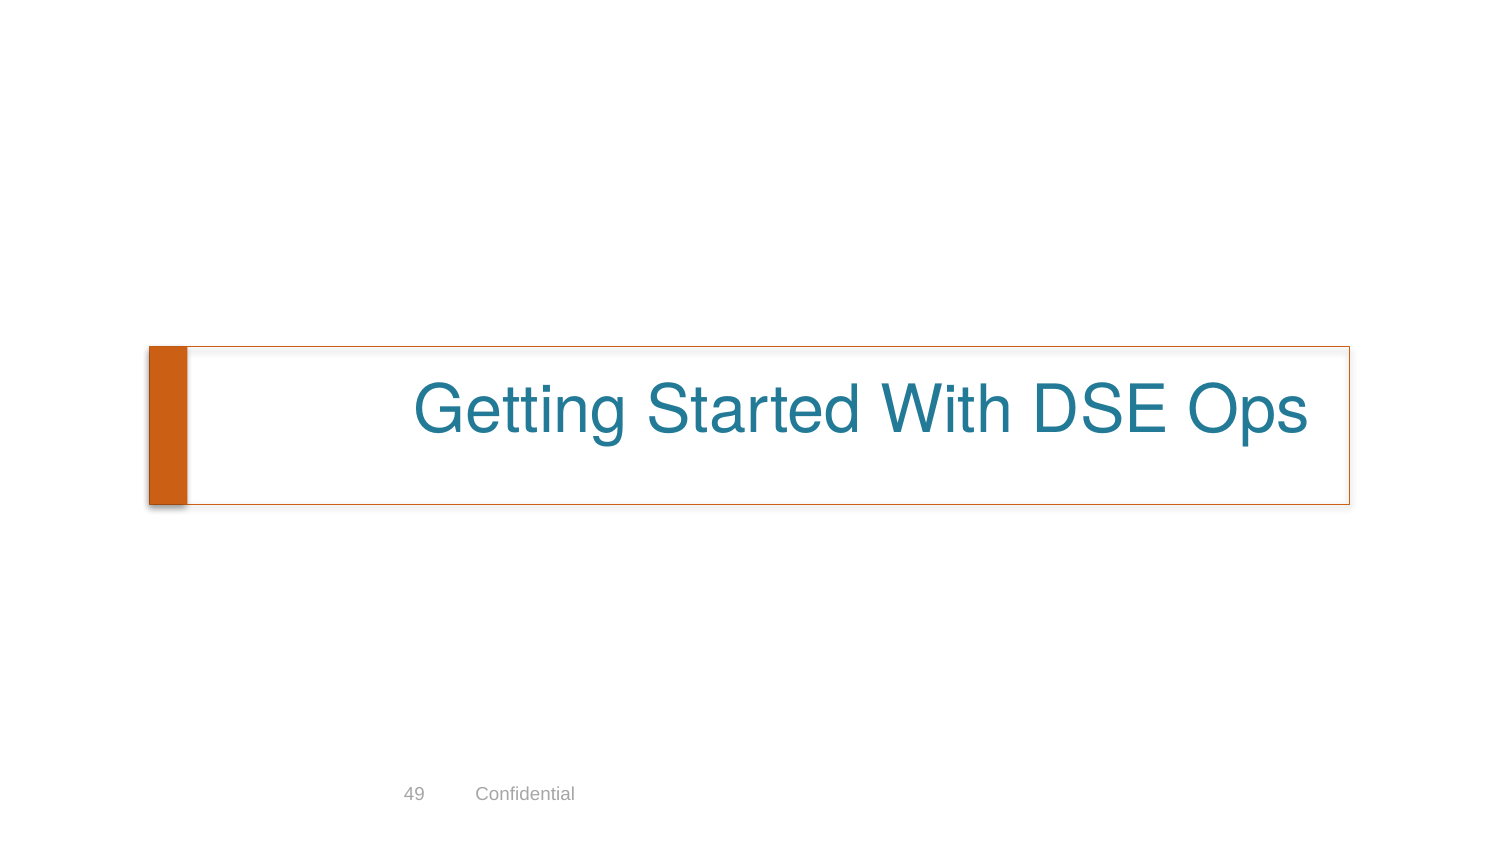

# Getting Started With DSE Ops

49
Confidential